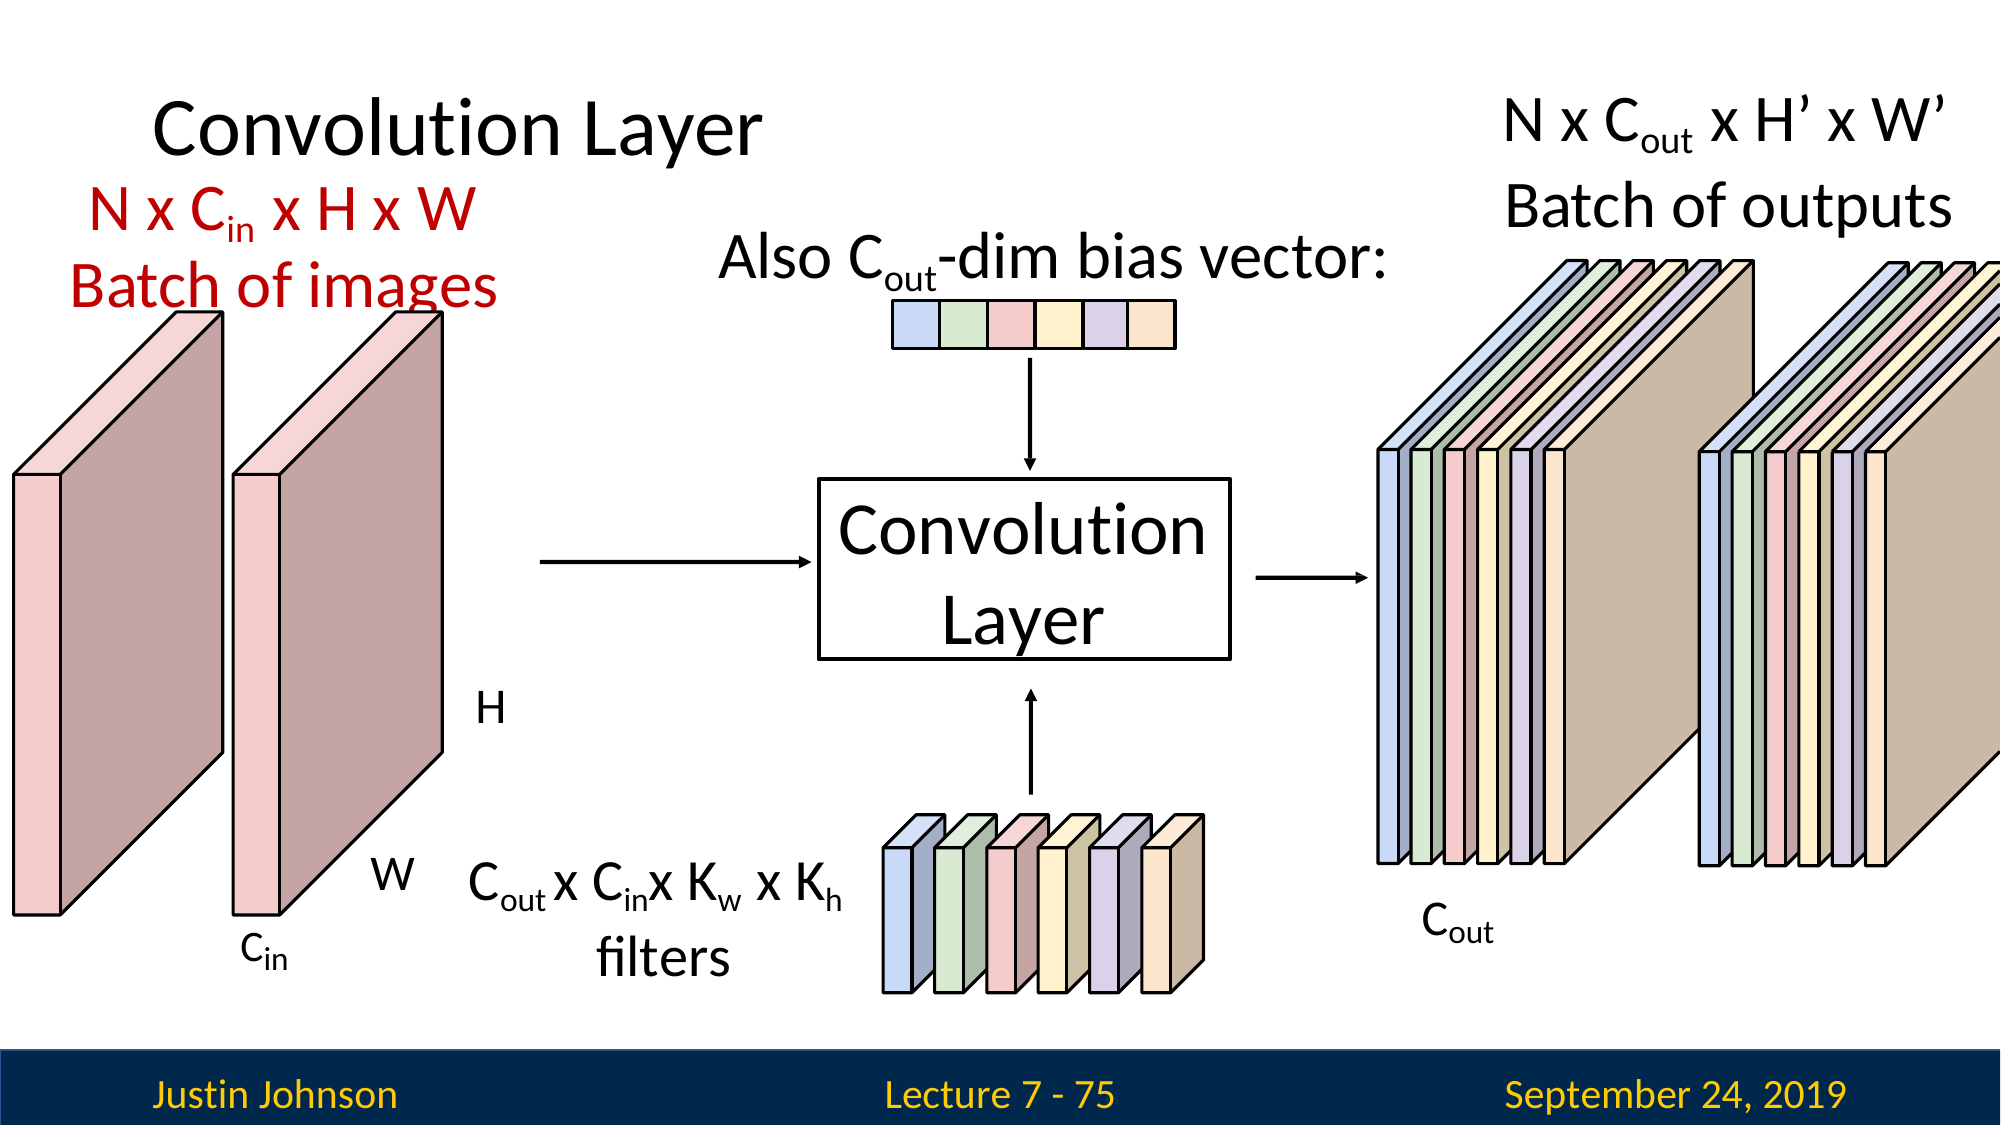

# Convolution Layer
N x Cout  x H’ x W’ Batch of outputs
N x Cin  x H x W
Also Cout-dim bias vector:
Batch of images

Convolution Layer

H

W

Cout x Cinx Kw  x Kh filters
C
out
Cin
Justin Johnson
September 24, 2019
Lecture 7 - 75